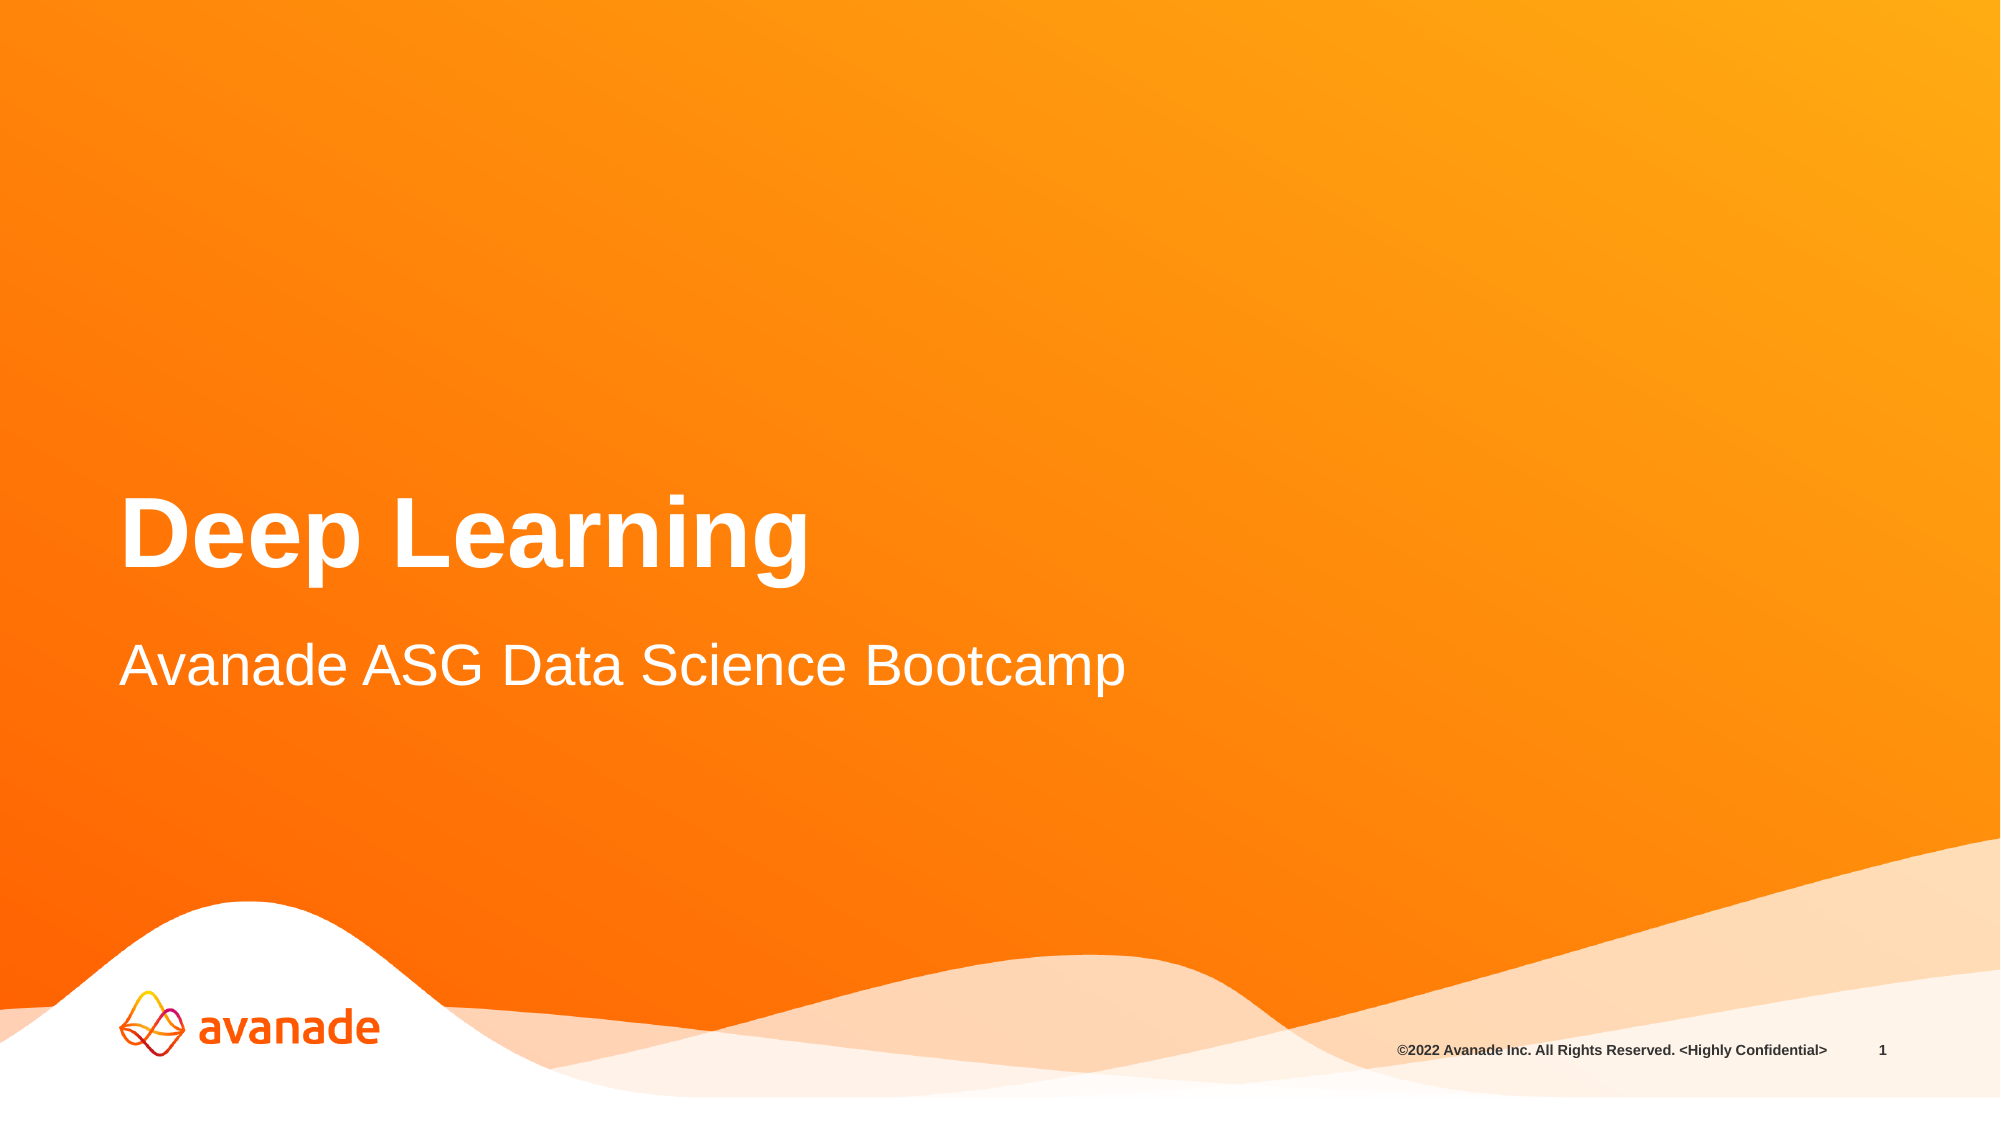

Deep Learning
Avanade ASG Data Science Bootcamp